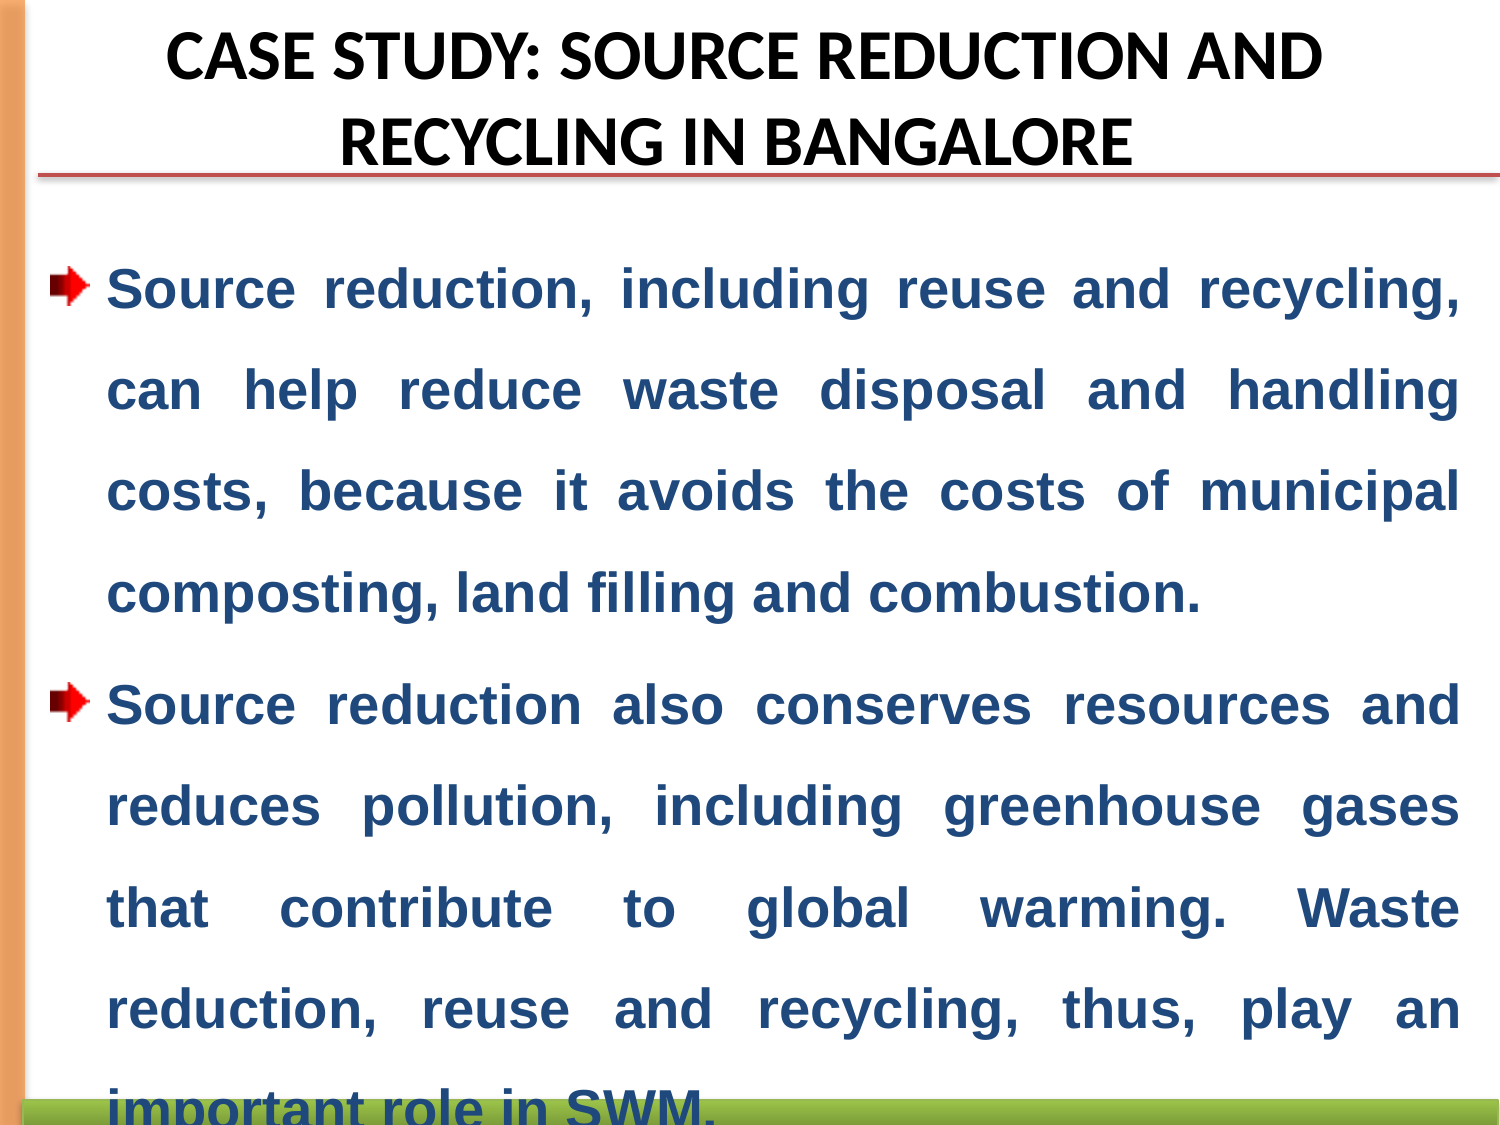

# CASE STUDY: SOURCE REDUCTION AND RECYCLING IN BANGALORE
Source reduction, including reuse and recycling, can help reduce waste disposal and handling costs, because it avoids the costs of municipal composting, land filling and combustion.
Source reduction also conserves resources and reduces pollution, including greenhouse gases that contribute to global warming. Waste reduction, reuse and recycling, thus, play an important role in SWM.